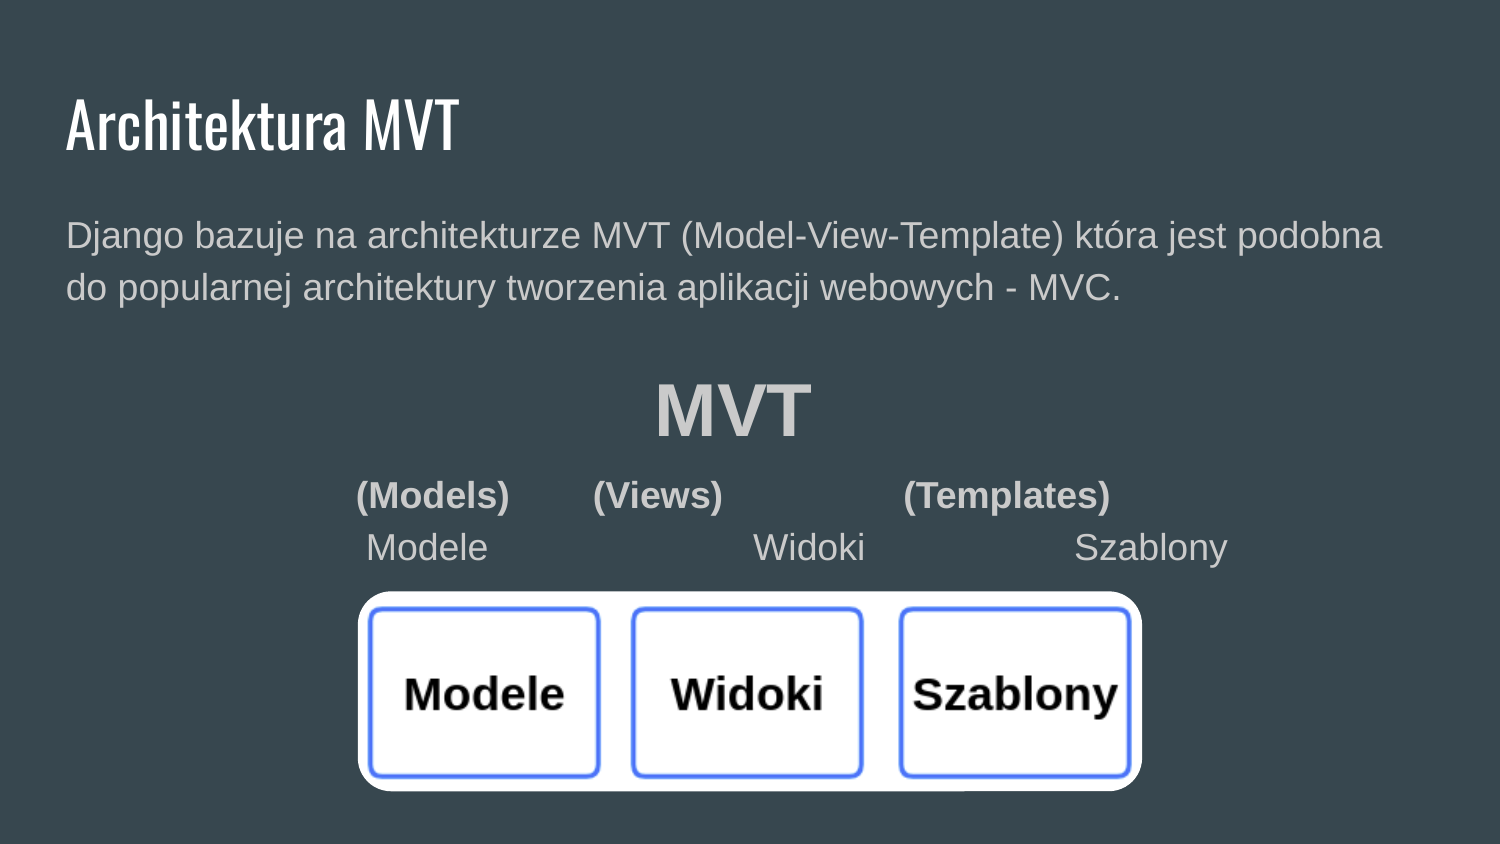

Architektura MVT
Django bazuje na architekturze MVT (Model-View-Template) która jest podobna do popularnej architektury tworzenia aplikacji webowych - MVC.
MVT
          (Models)	    (Views)	     (Templates)
           Modele		     Widoki	       Szablony